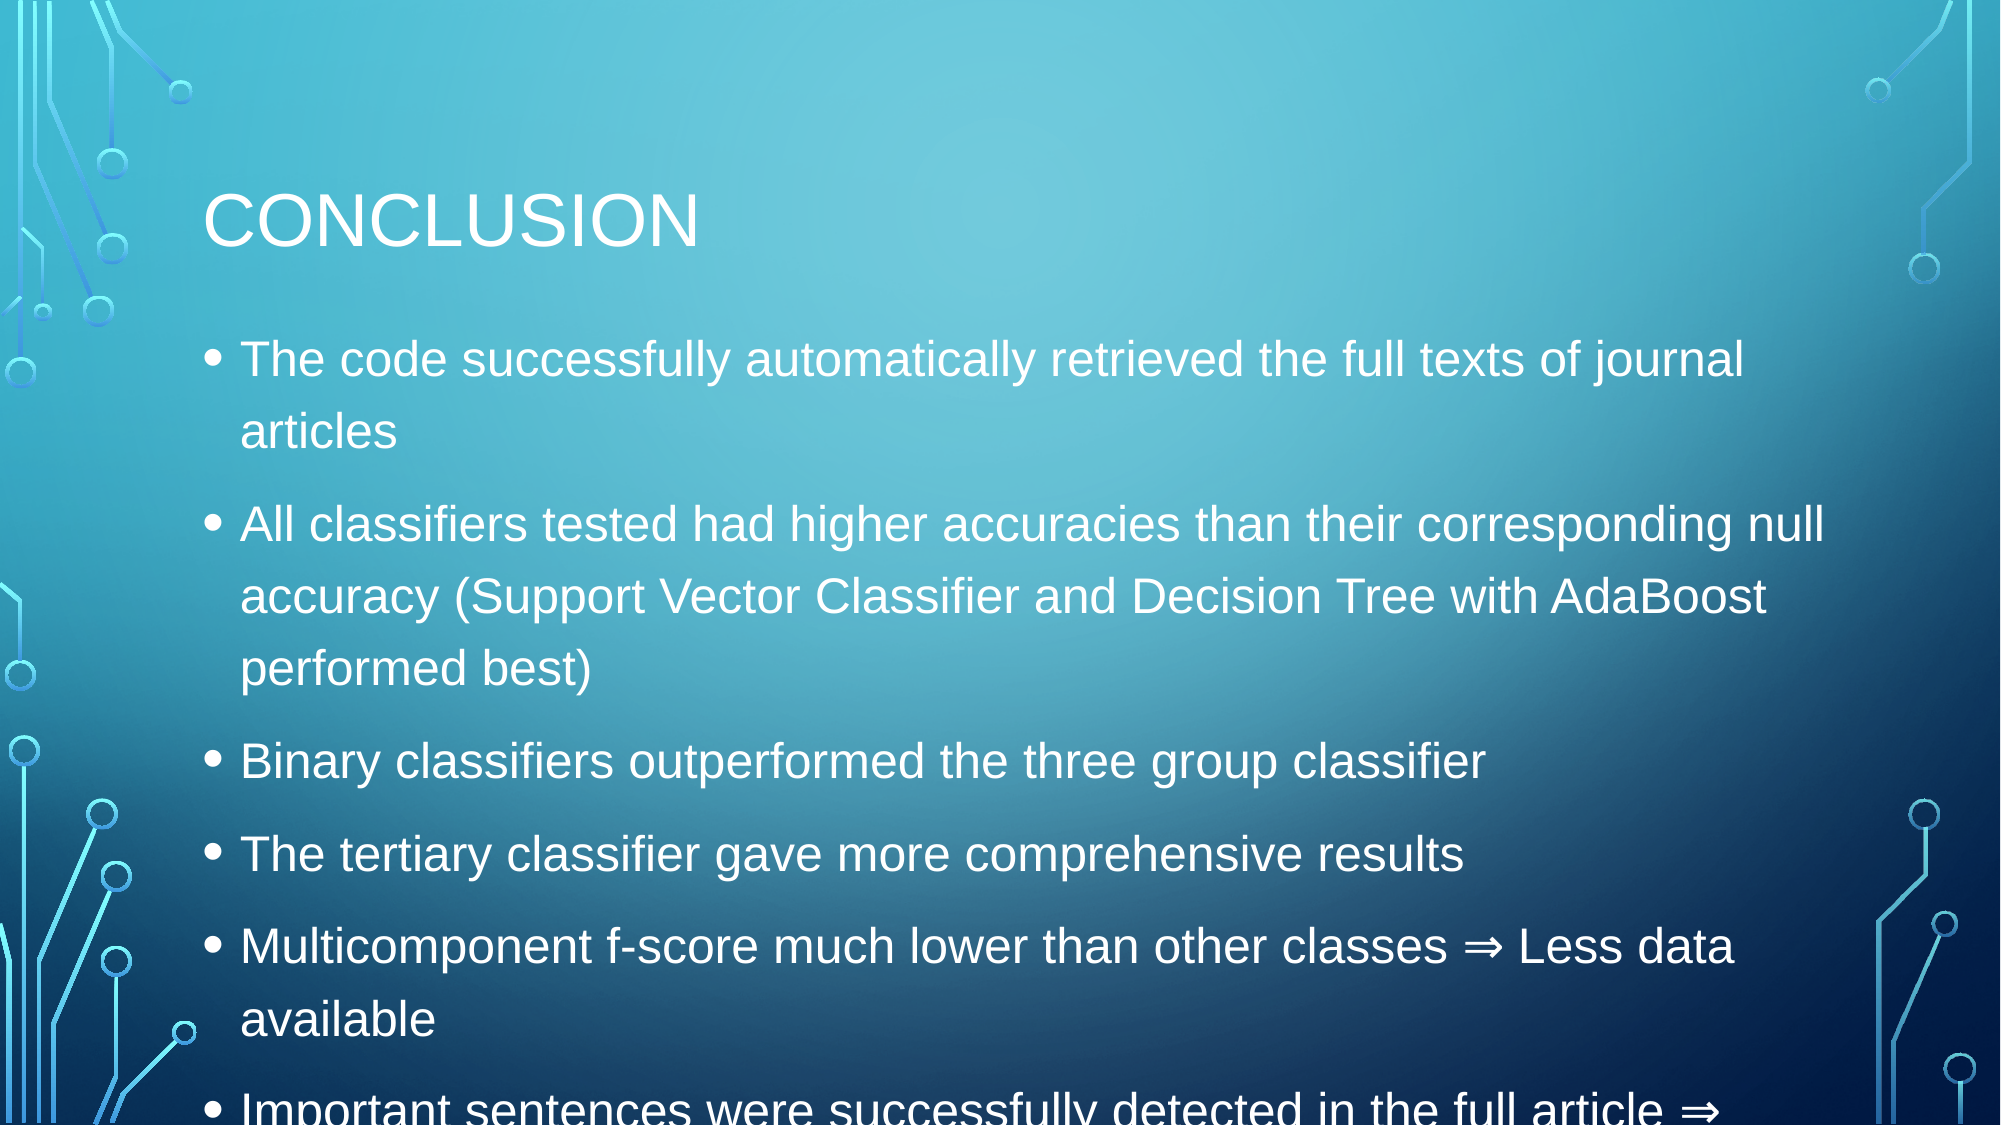

# Conclusion
The code successfully automatically retrieved the full texts of journal articles
All classifiers tested had higher accuracies than their corresponding null accuracy (Support Vector Classifier and Decision Tree with AdaBoost performed best)
Binary classifiers outperformed the three group classifier
The tertiary classifier gave more comprehensive results
Multicomponent f-score much lower than other classes ⇒ Less data available
Important sentences were successfully detected in the full article ⇒ These sentences contain information about the isotherms